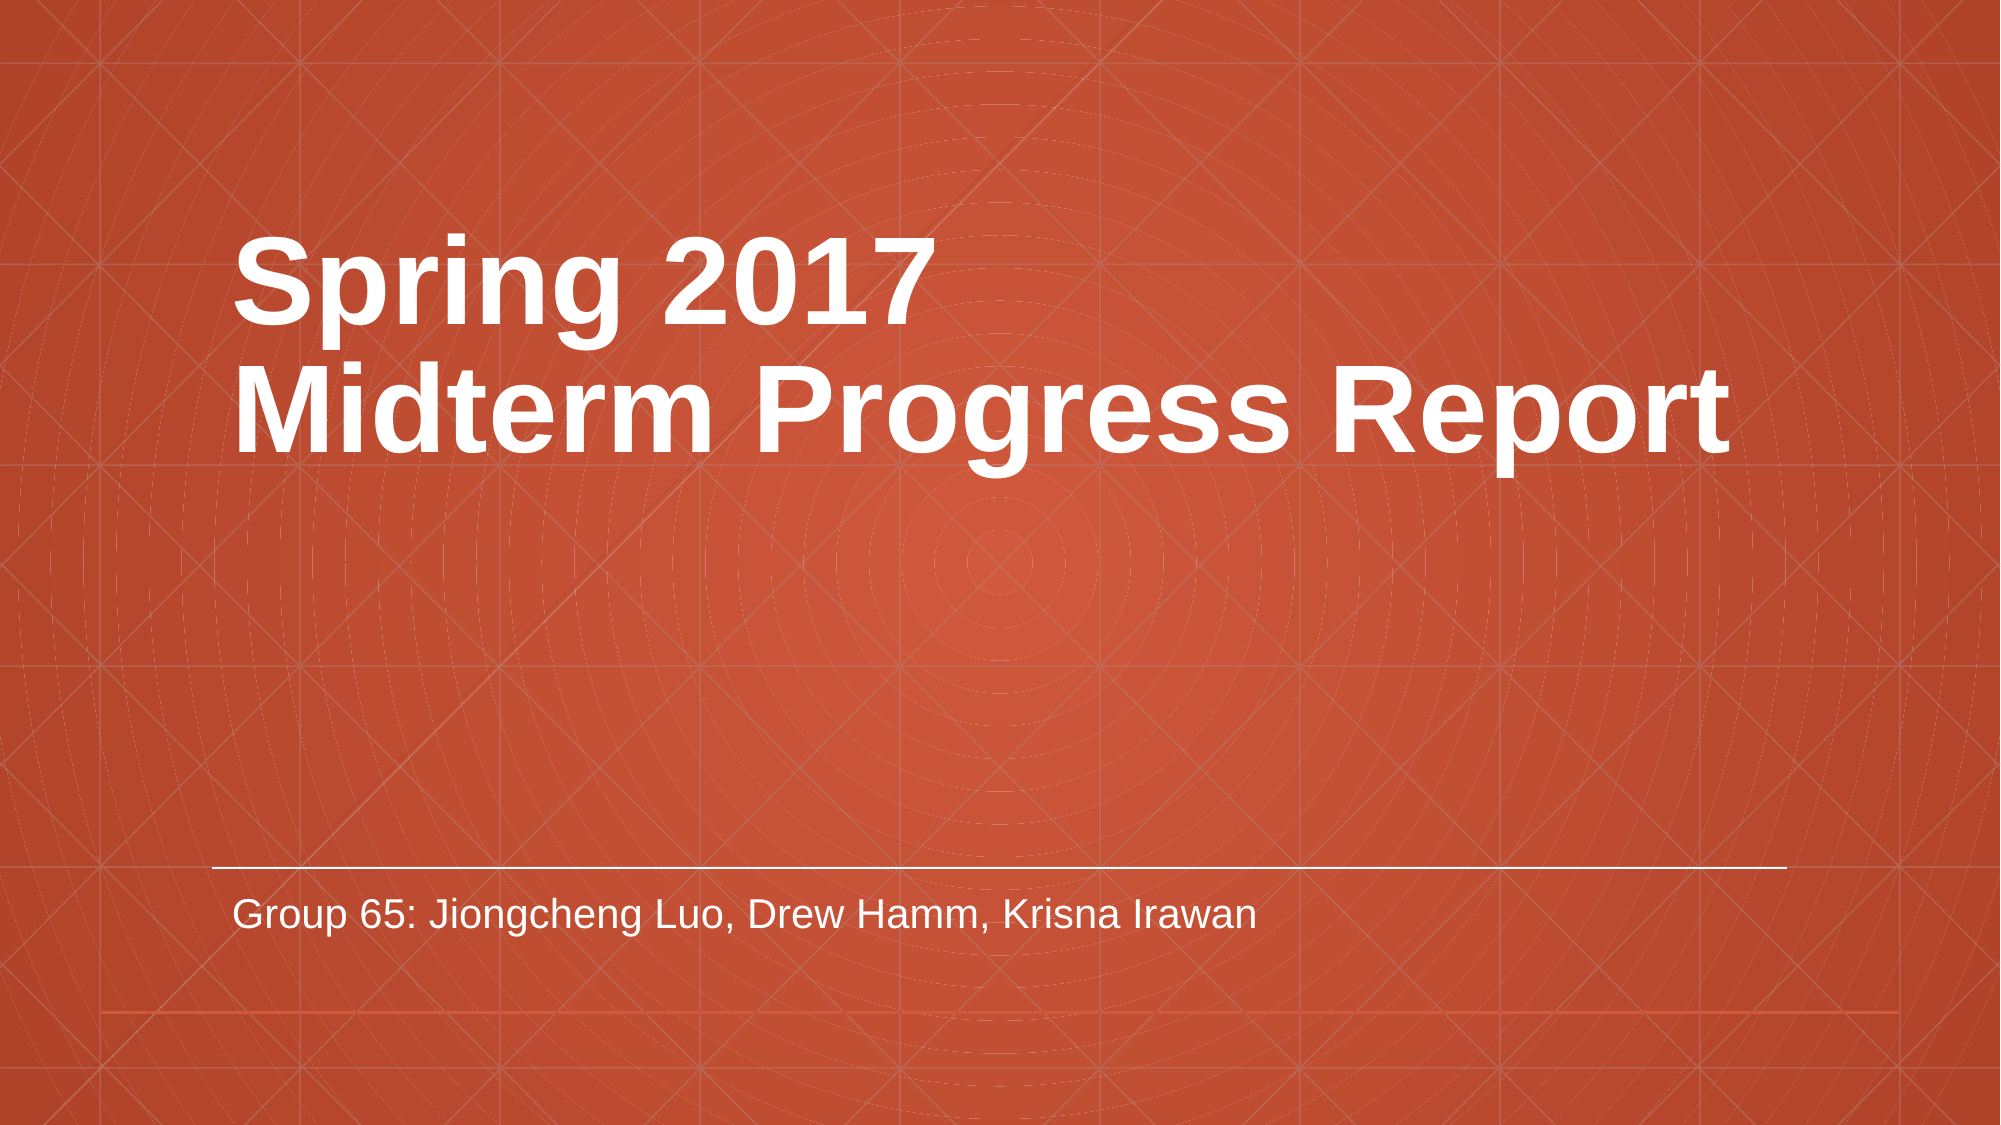

# Spring 2017 Midterm Progress Report
Group 65: Jiongcheng Luo, Drew Hamm, Krisna Irawan